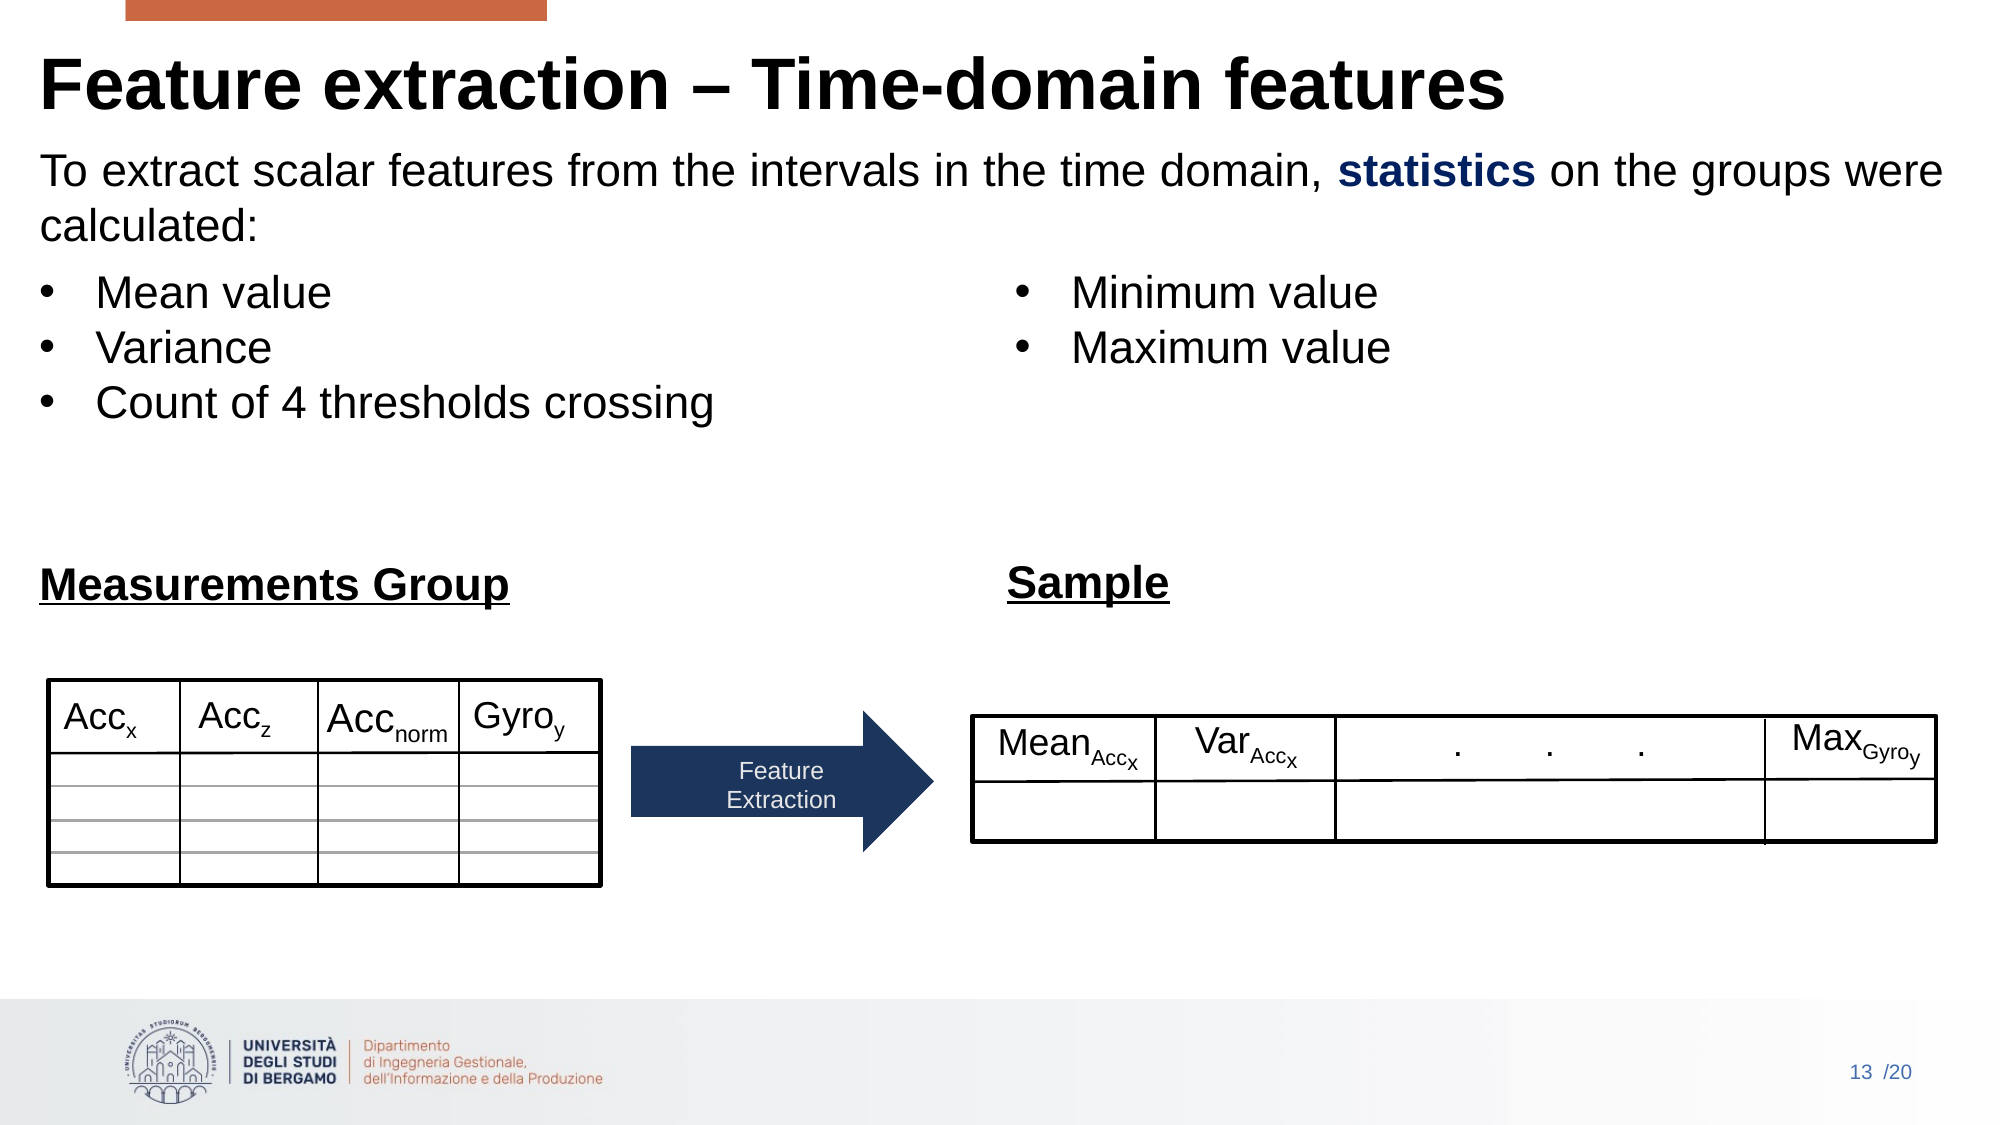

# Feature extraction – Time-domain features
To extract scalar features from the intervals in the time domain, statistics on the groups were calculated:
Mean value
Variance
Count of 4 thresholds crossing

Minimum value
Maximum value
Sample
Measurements Group
Gyroy
Accz

Accx
Accnorm
MaxGyroy
VarAccx
MeanAccx
.        .        .

Feature
Extraction
13